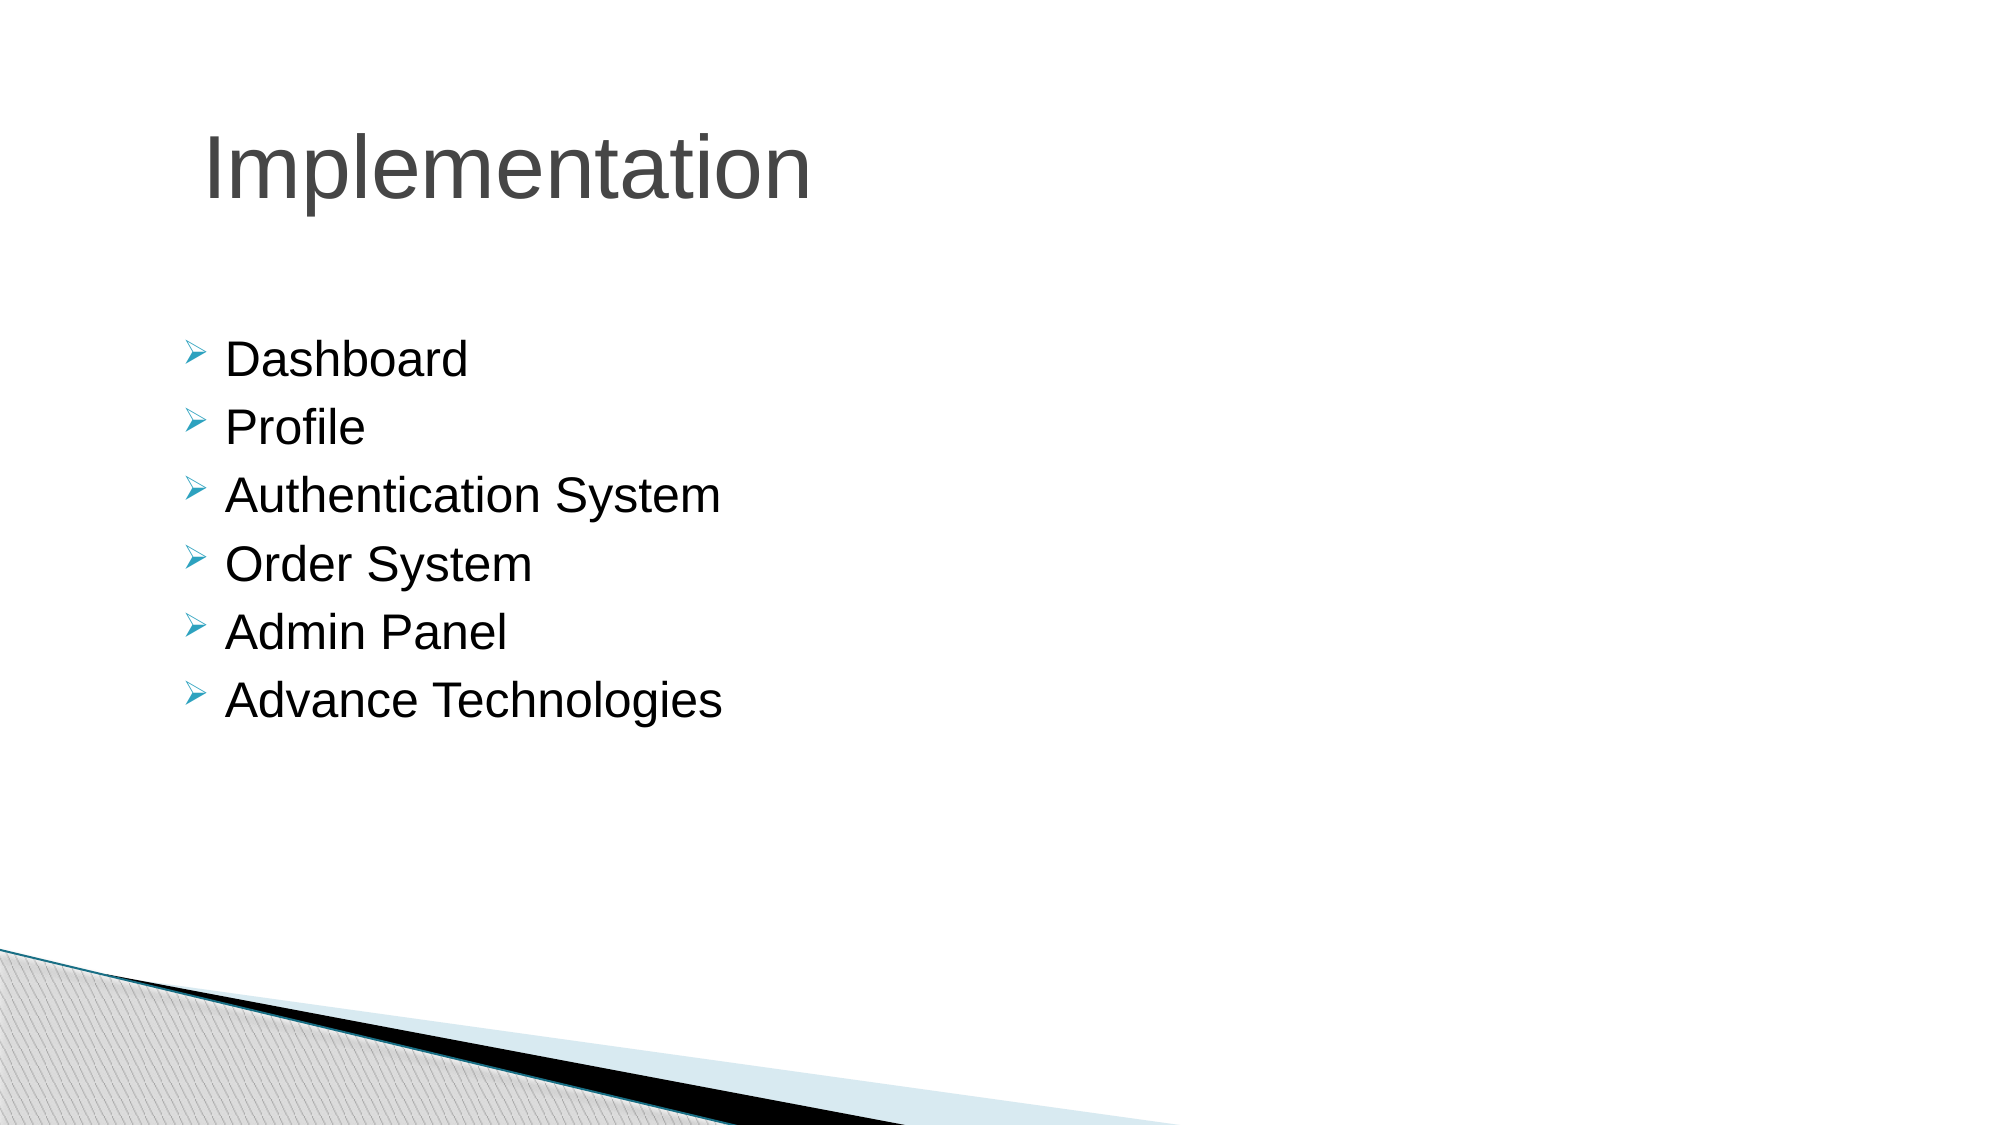

# Implementation

Dashboard
Profile
Authentication System
Order System
Admin Panel
Advance Technologies